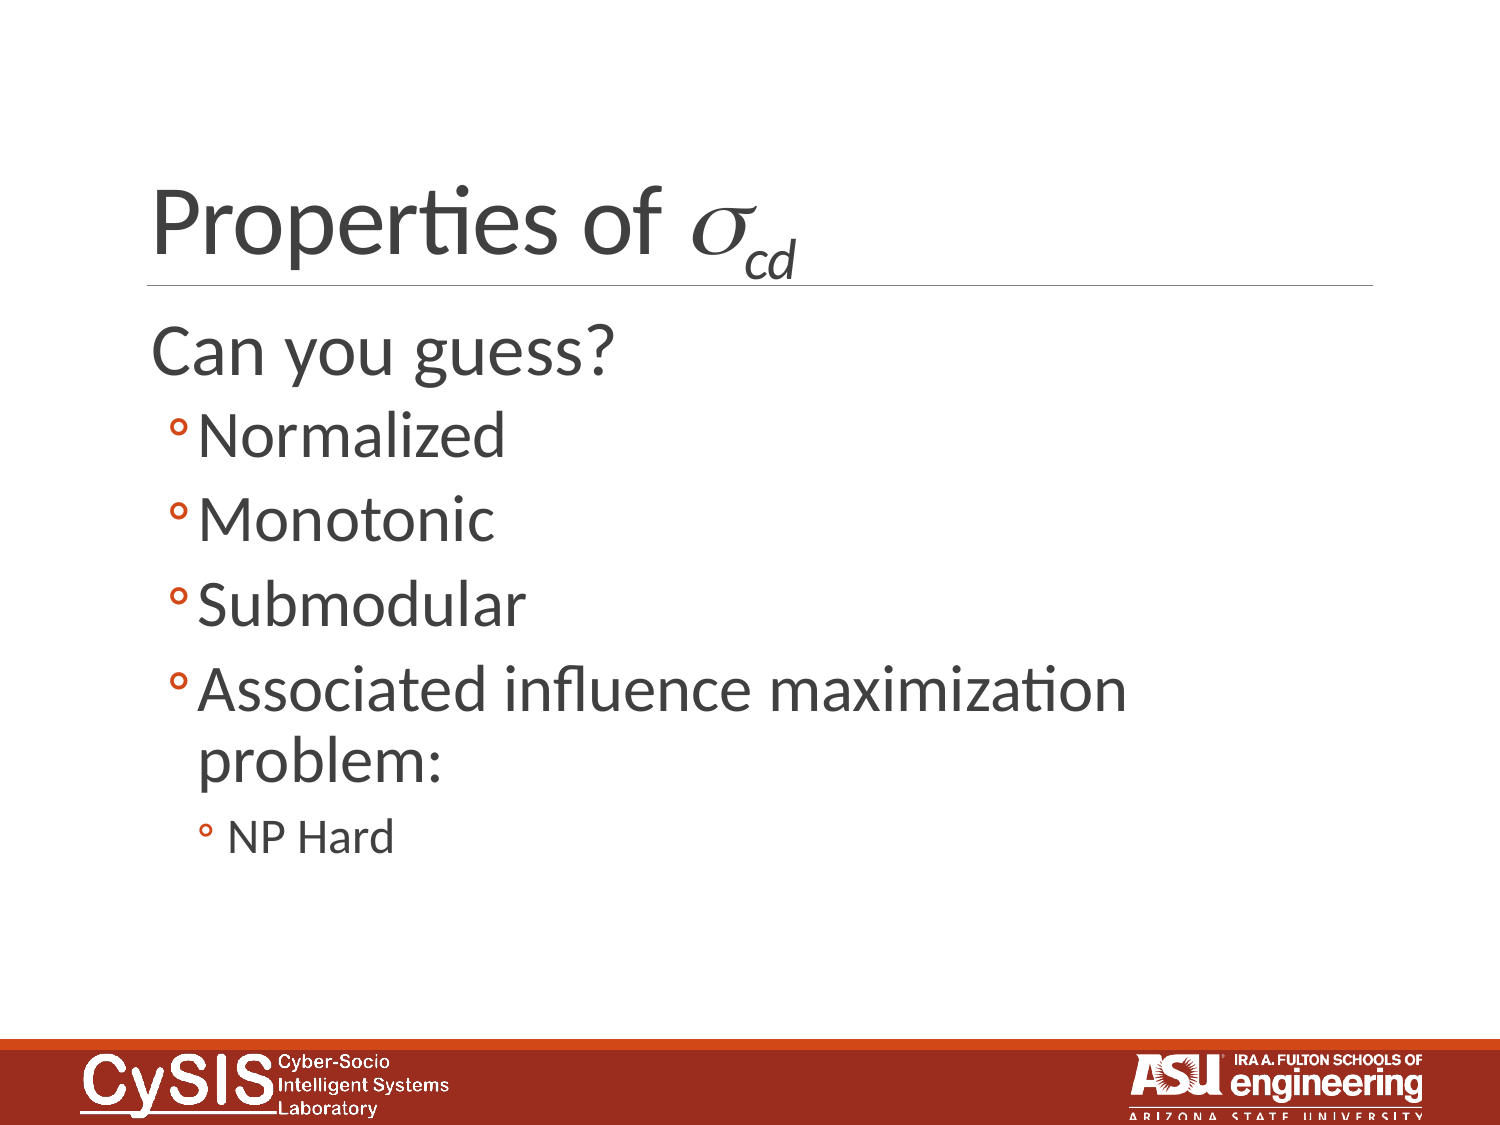

# Properties of σcd
Can you guess?
Normalized
Monotonic
Submodular
Associated influence maximization problem:
NP Hard